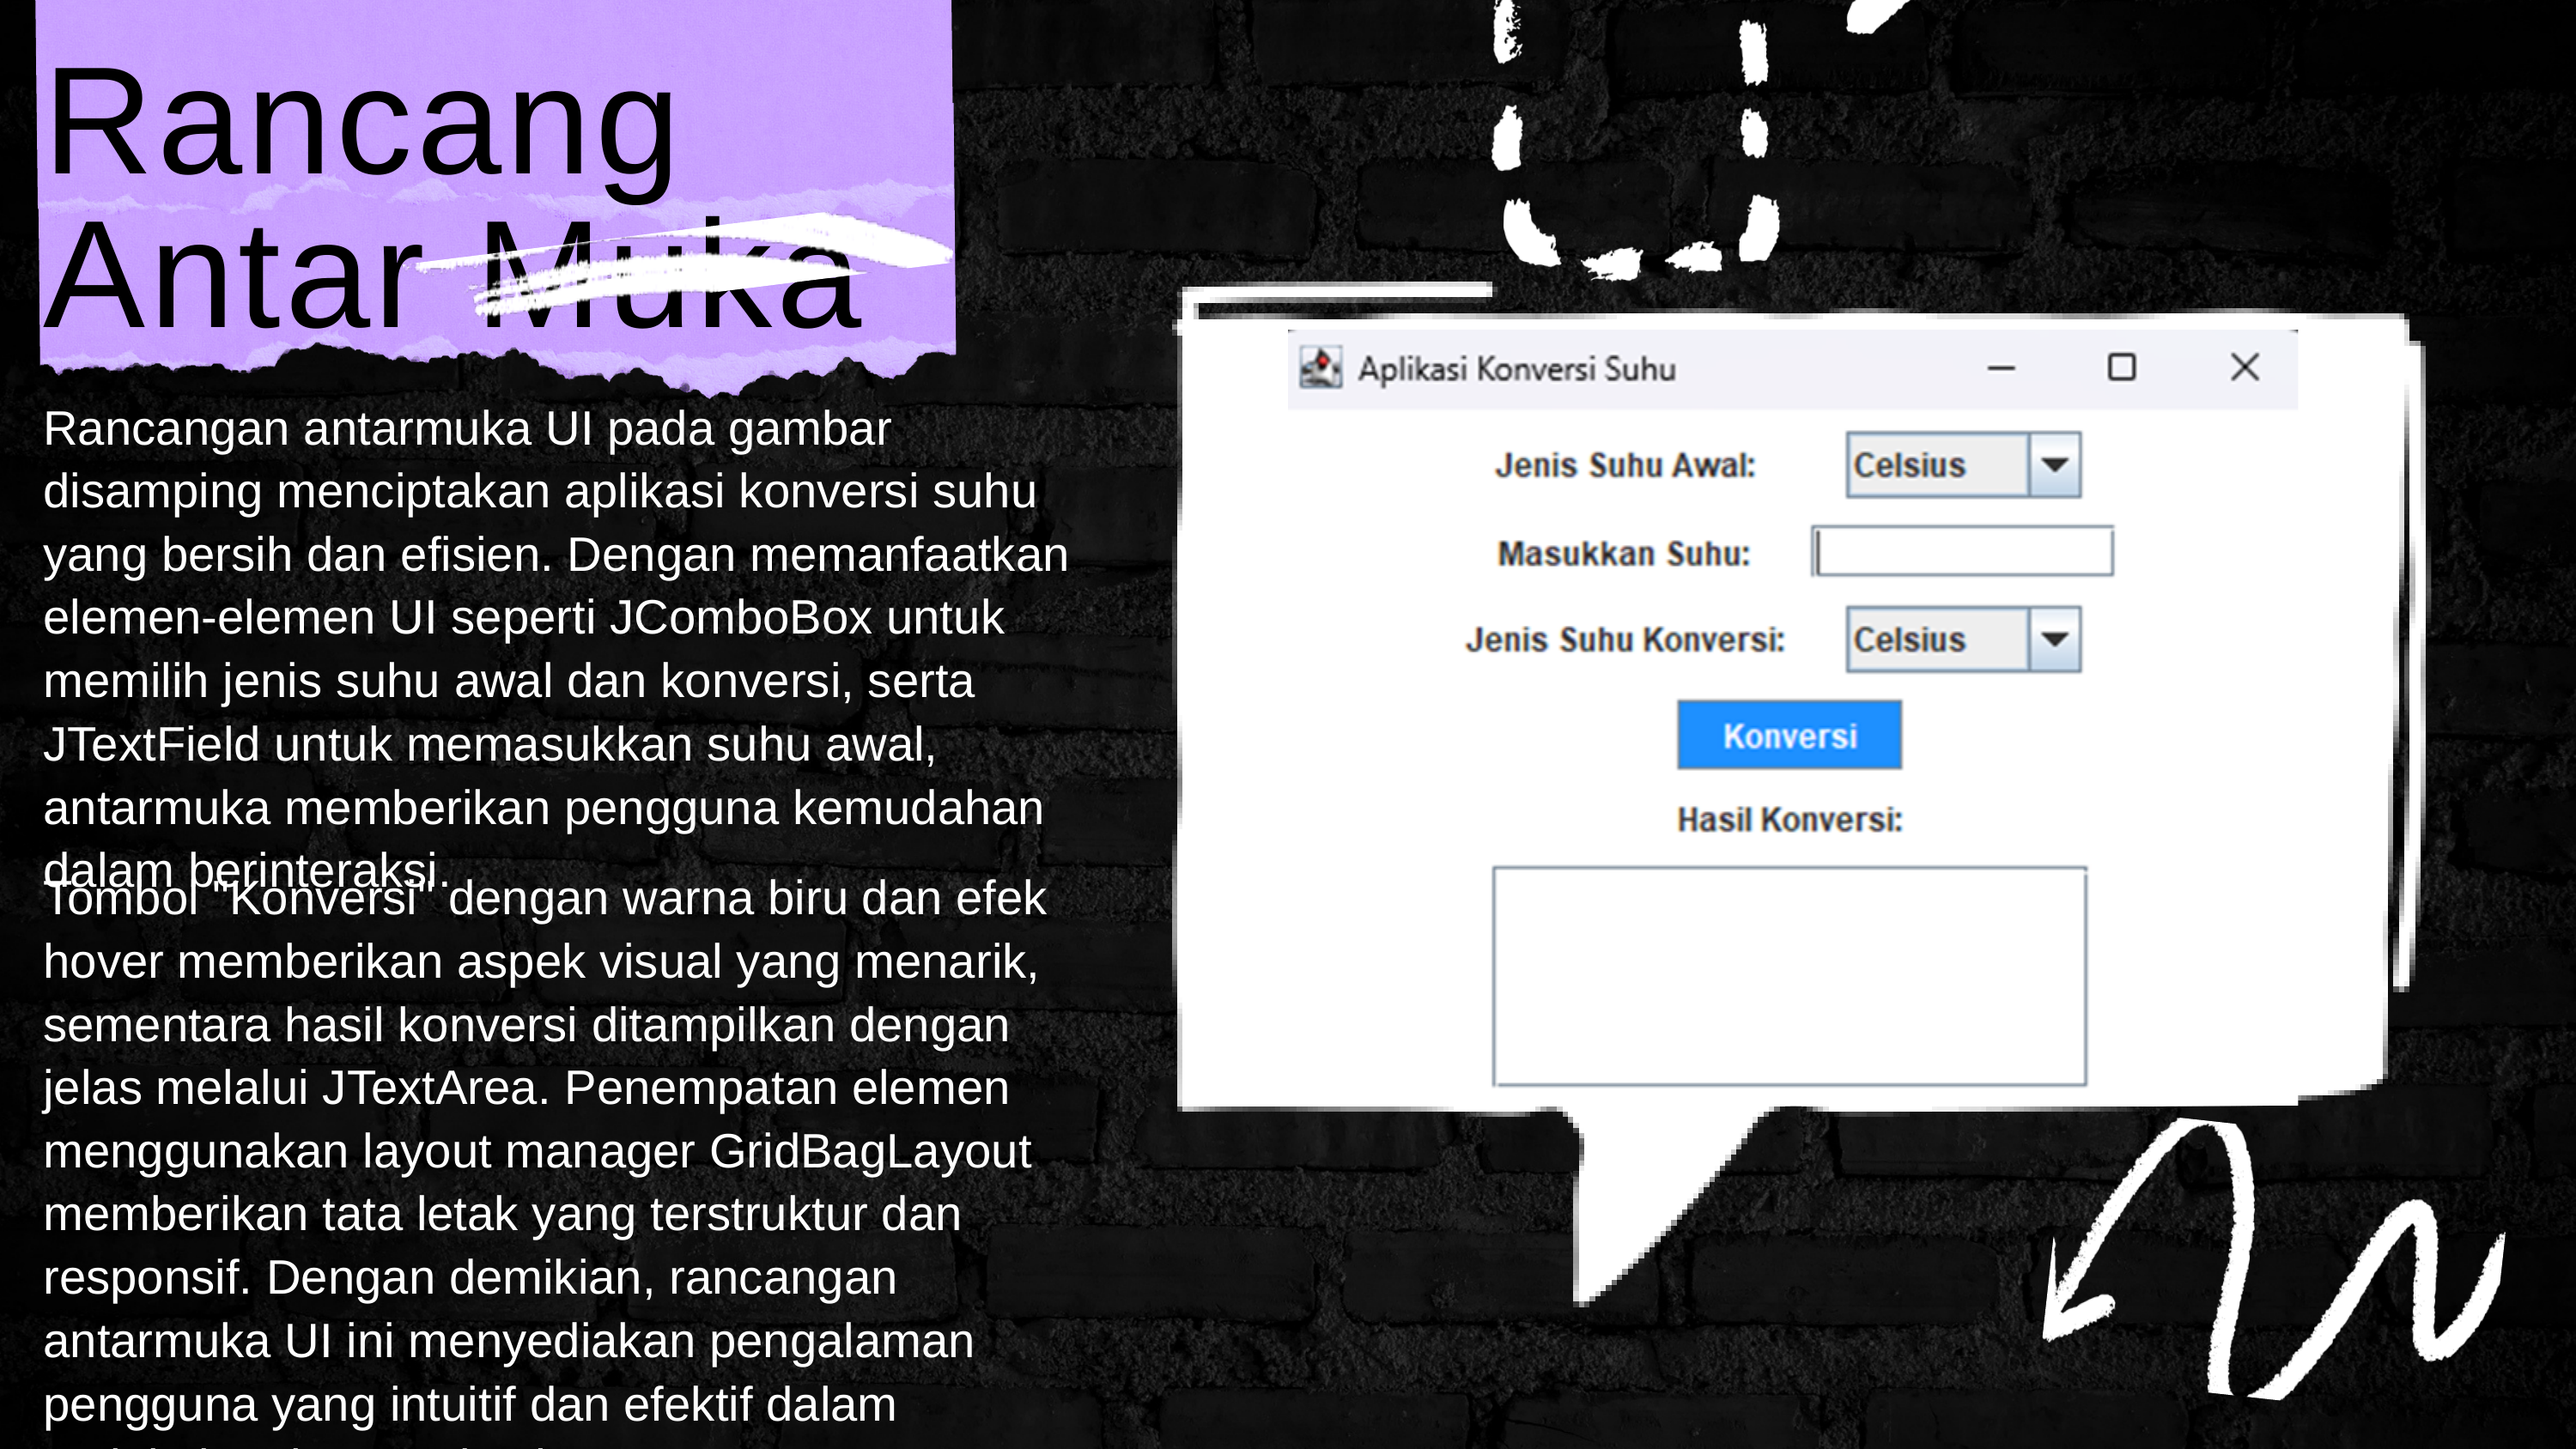

Rancang Antar Muka

Rancangan antarmuka UI pada gambar disamping menciptakan aplikasi konversi suhu yang bersih dan efisien. Dengan memanfaatkan elemen-elemen UI seperti JComboBox untuk memilih jenis suhu awal dan konversi, serta JTextField untuk memasukkan suhu awal, antarmuka memberikan pengguna kemudahan dalam berinteraksi.
Tombol "Konversi" dengan warna biru dan efek hover memberikan aspek visual yang menarik, sementara hasil konversi ditampilkan dengan jelas melalui JTextArea. Penempatan elemen menggunakan layout manager GridBagLayout memberikan tata letak yang terstruktur dan responsif. Dengan demikian, rancangan antarmuka UI ini menyediakan pengalaman pengguna yang intuitif dan efektif dalam melakukan konversi suhu.